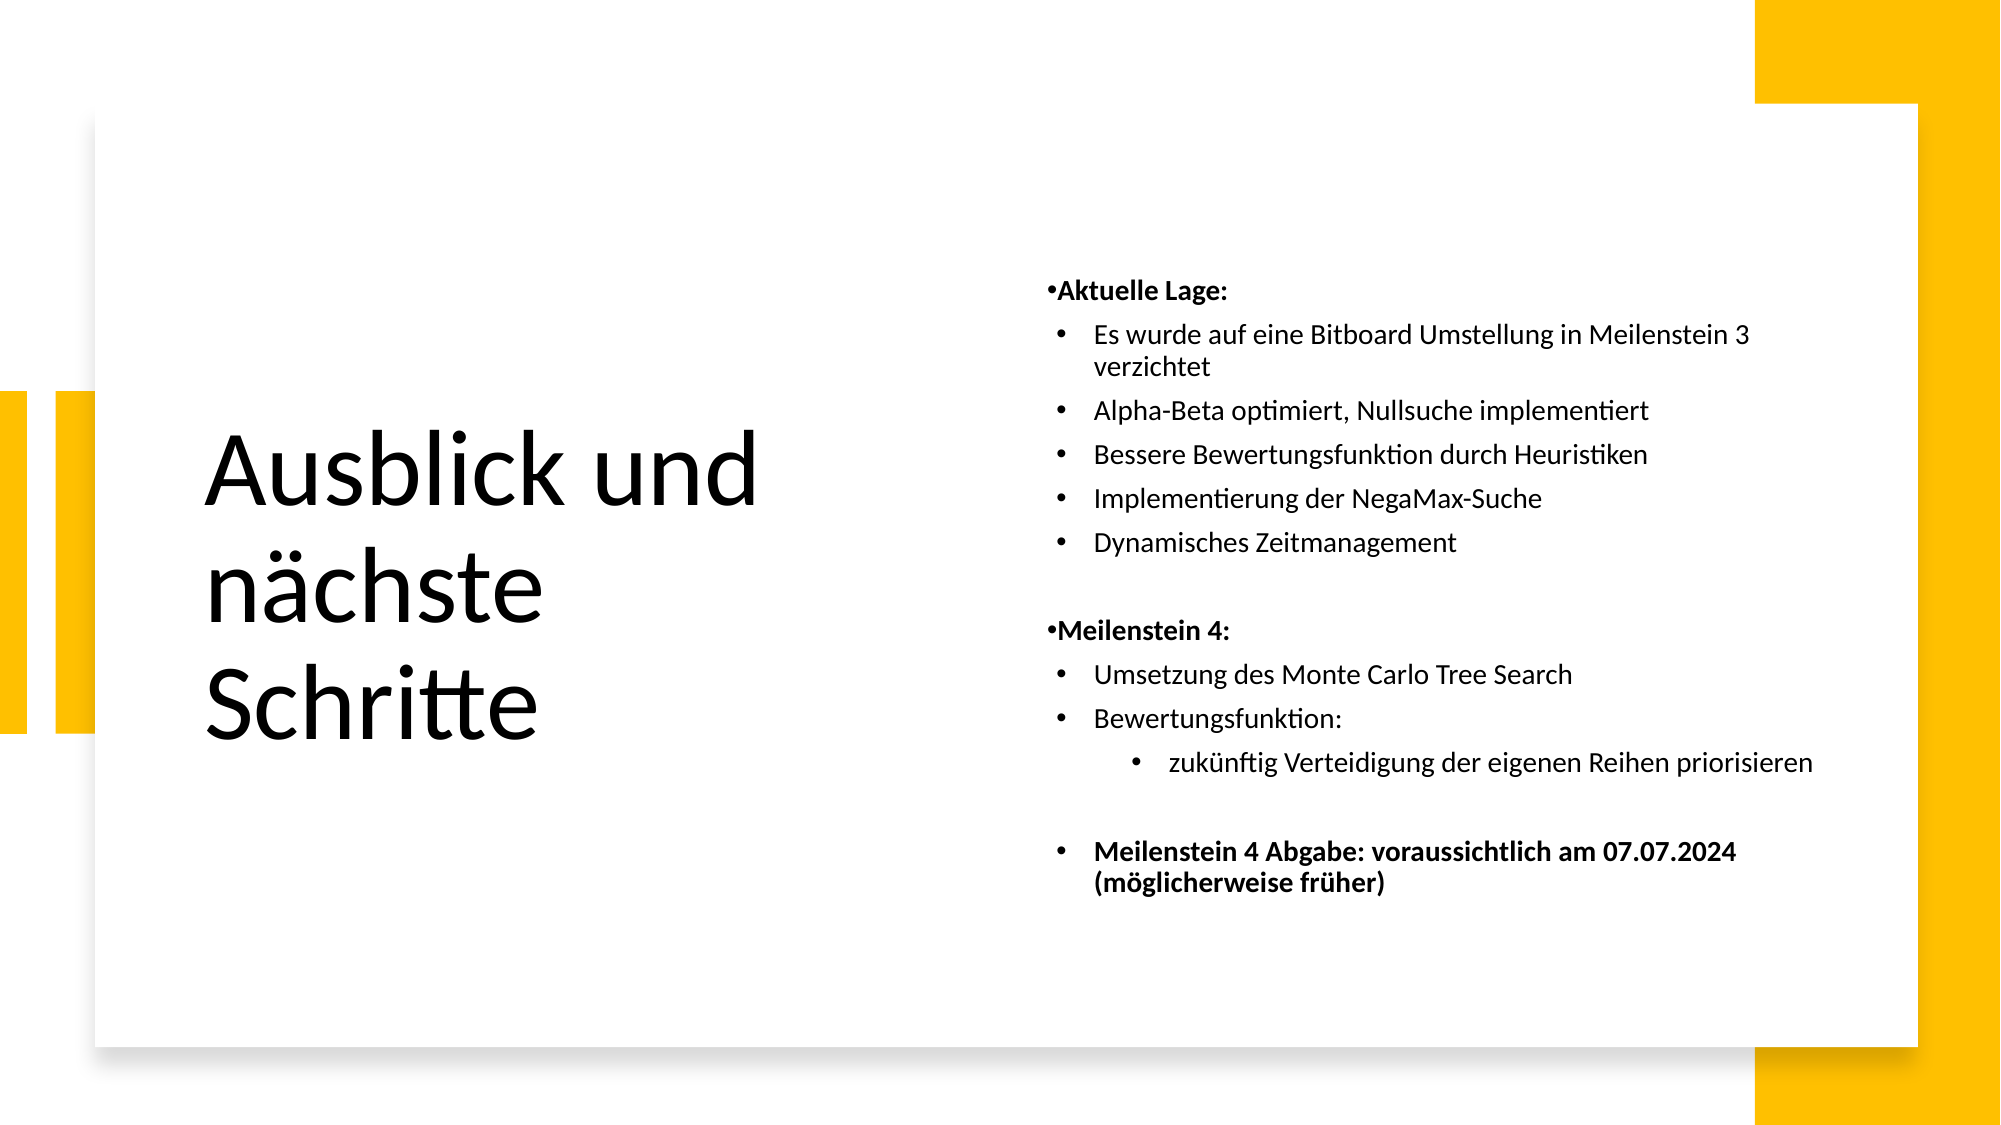

# Ausblick und nächste Schritte
Aktuelle Lage:
Es wurde auf eine Bitboard Umstellung in Meilenstein 3 verzichtet
Alpha-Beta optimiert, Nullsuche implementiert
Bessere Bewertungsfunktion durch Heuristiken
Implementierung der NegaMax-Suche
Dynamisches Zeitmanagement

Meilenstein 4:
Umsetzung des Monte Carlo Tree Search
Bewertungsfunktion:
zukünftig Verteidigung der eigenen Reihen priorisieren

Meilenstein 4 Abgabe: voraussichtlich am 07.07.2024 (möglicherweise früher)